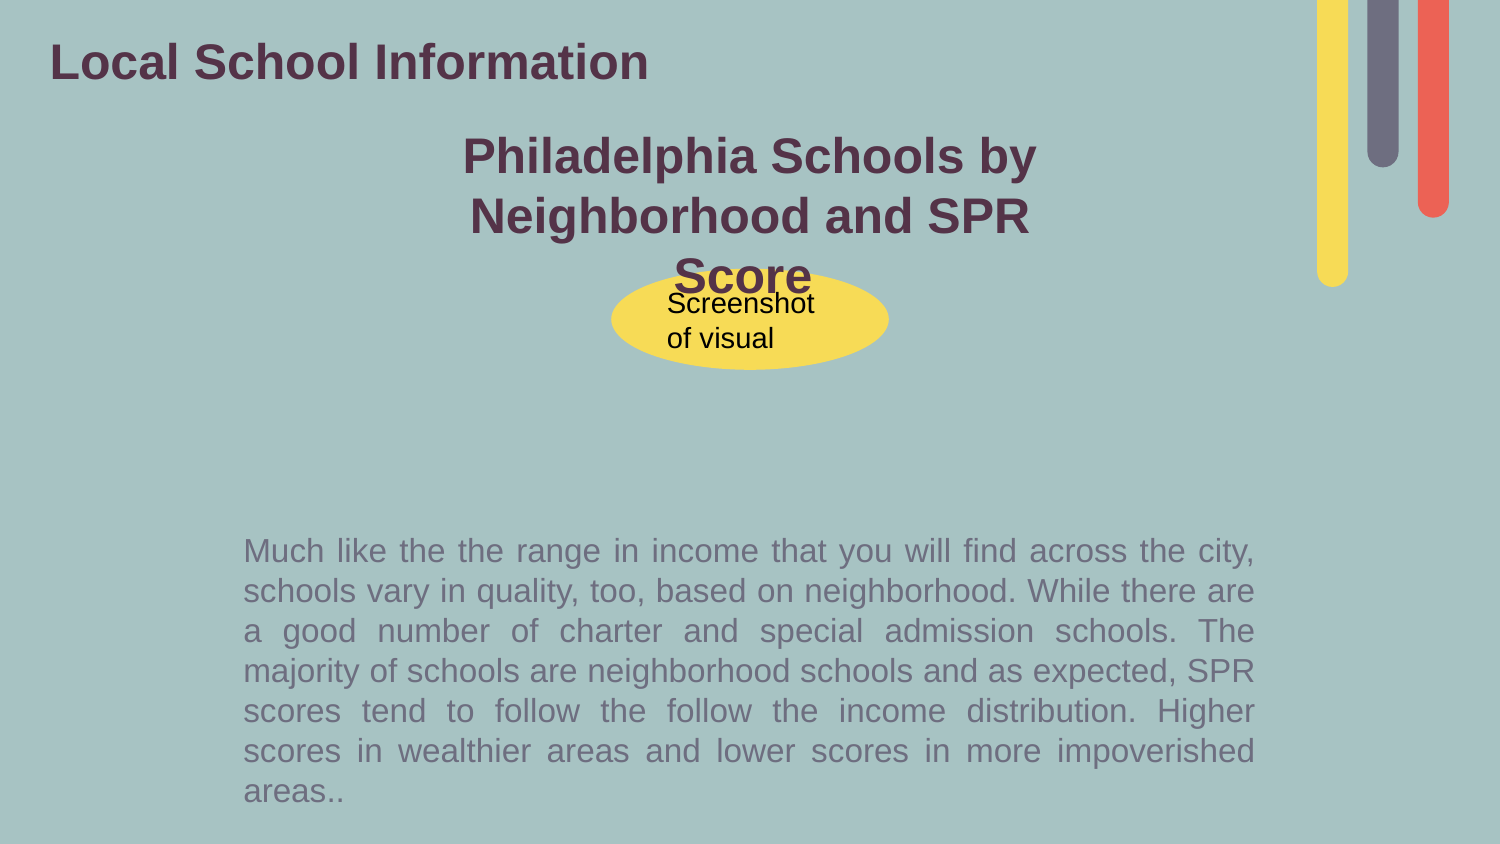

# Local School Information
Philadelphia Schools by Neighborhood and SPR Score
Screenshot of visual
Much like the the range in income that you will find across the city, schools vary in quality, too, based on neighborhood. While there are a good number of charter and special admission schools. The majority of schools are neighborhood schools and as expected, SPR scores tend to follow the follow the income distribution. Higher scores in wealthier areas and lower scores in more impoverished areas..